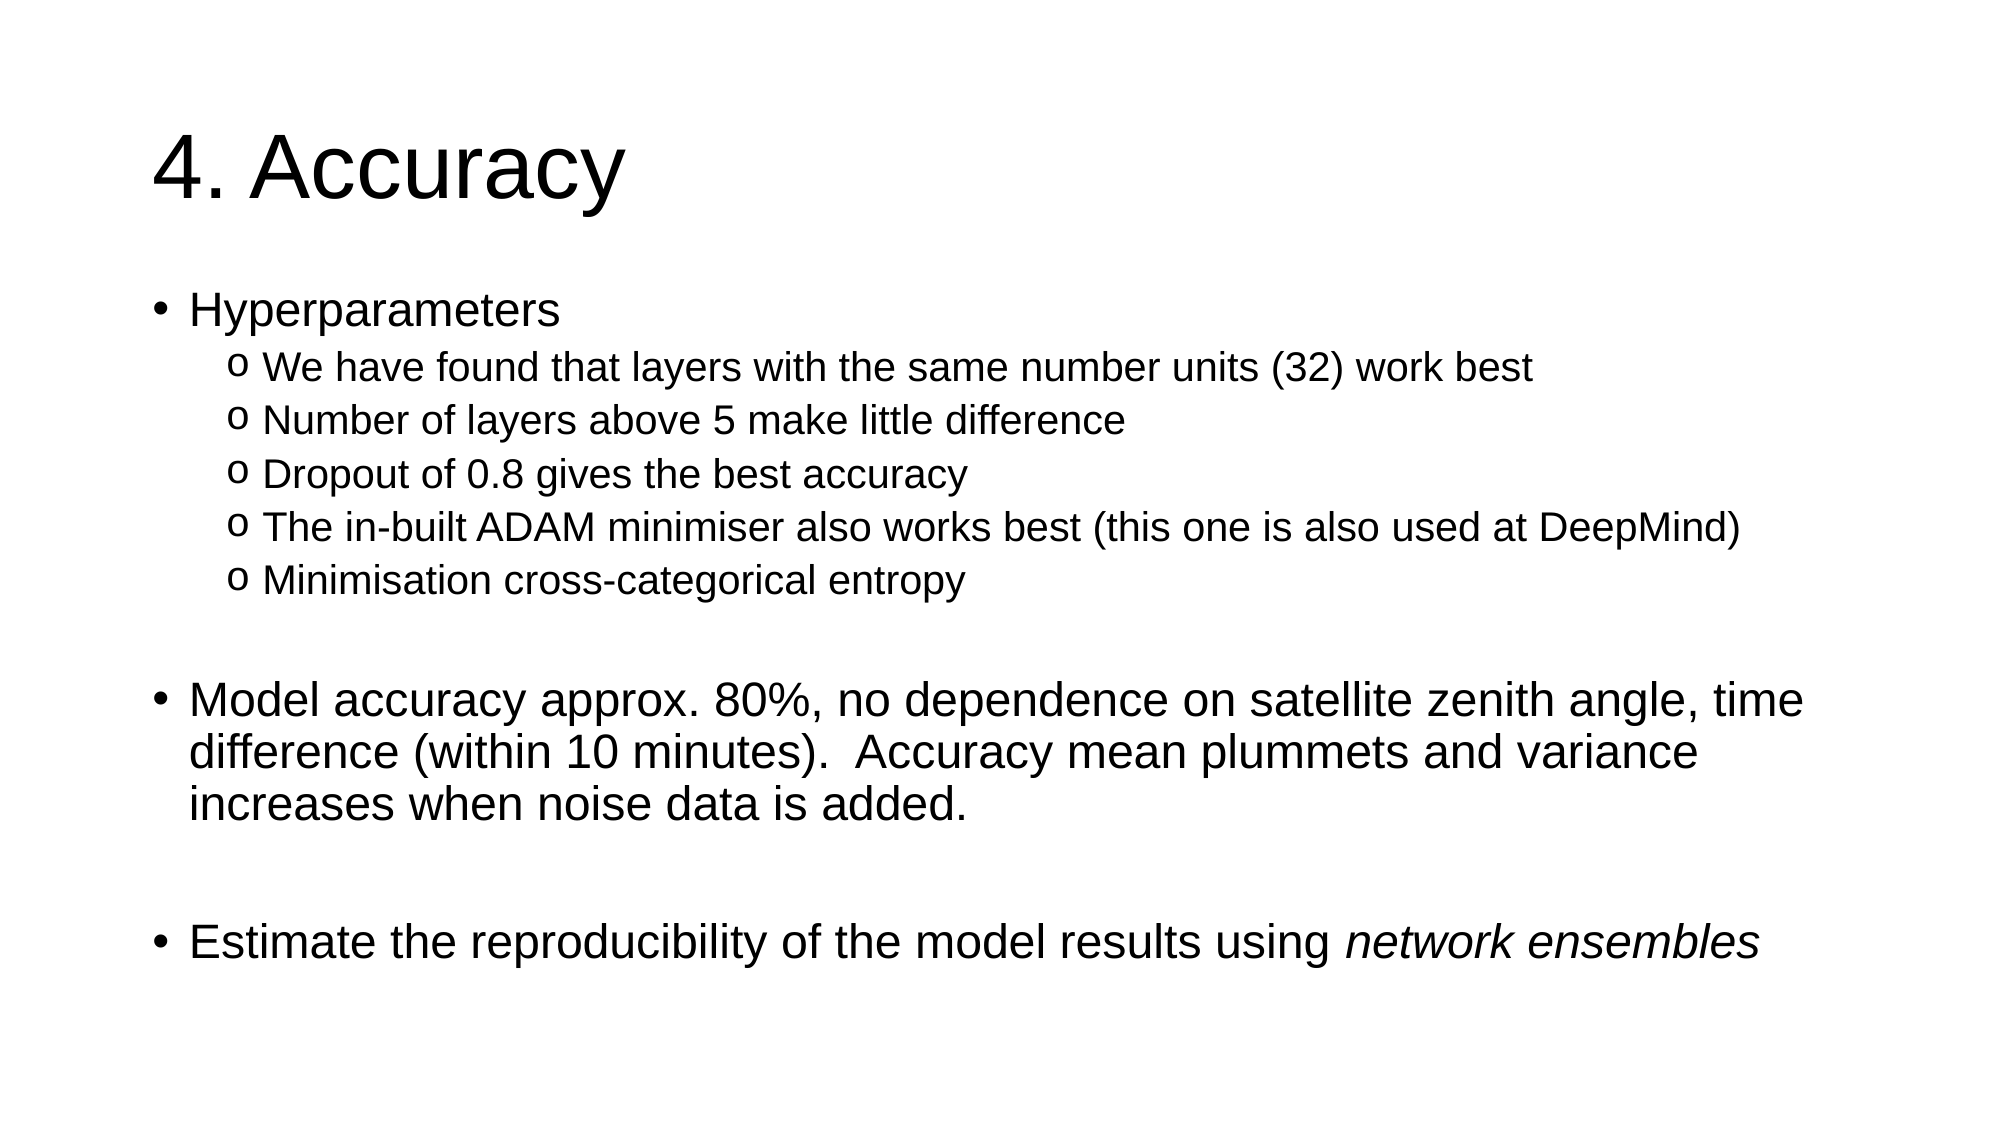

# 4. Accuracy
Hyperparameters
We have found that layers with the same number units (32) work best
Number of layers above 5 make little difference
Dropout of 0.8 gives the best accuracy
The in-built ADAM minimiser also works best (this one is also used at DeepMind)
Minimisation cross-categorical entropy

Model accuracy approx. 80%, no dependence on satellite zenith angle, time difference (within 10 minutes).  Accuracy mean plummets and variance increases when noise data is added.

Estimate the reproducibility of the model results using network ensembles